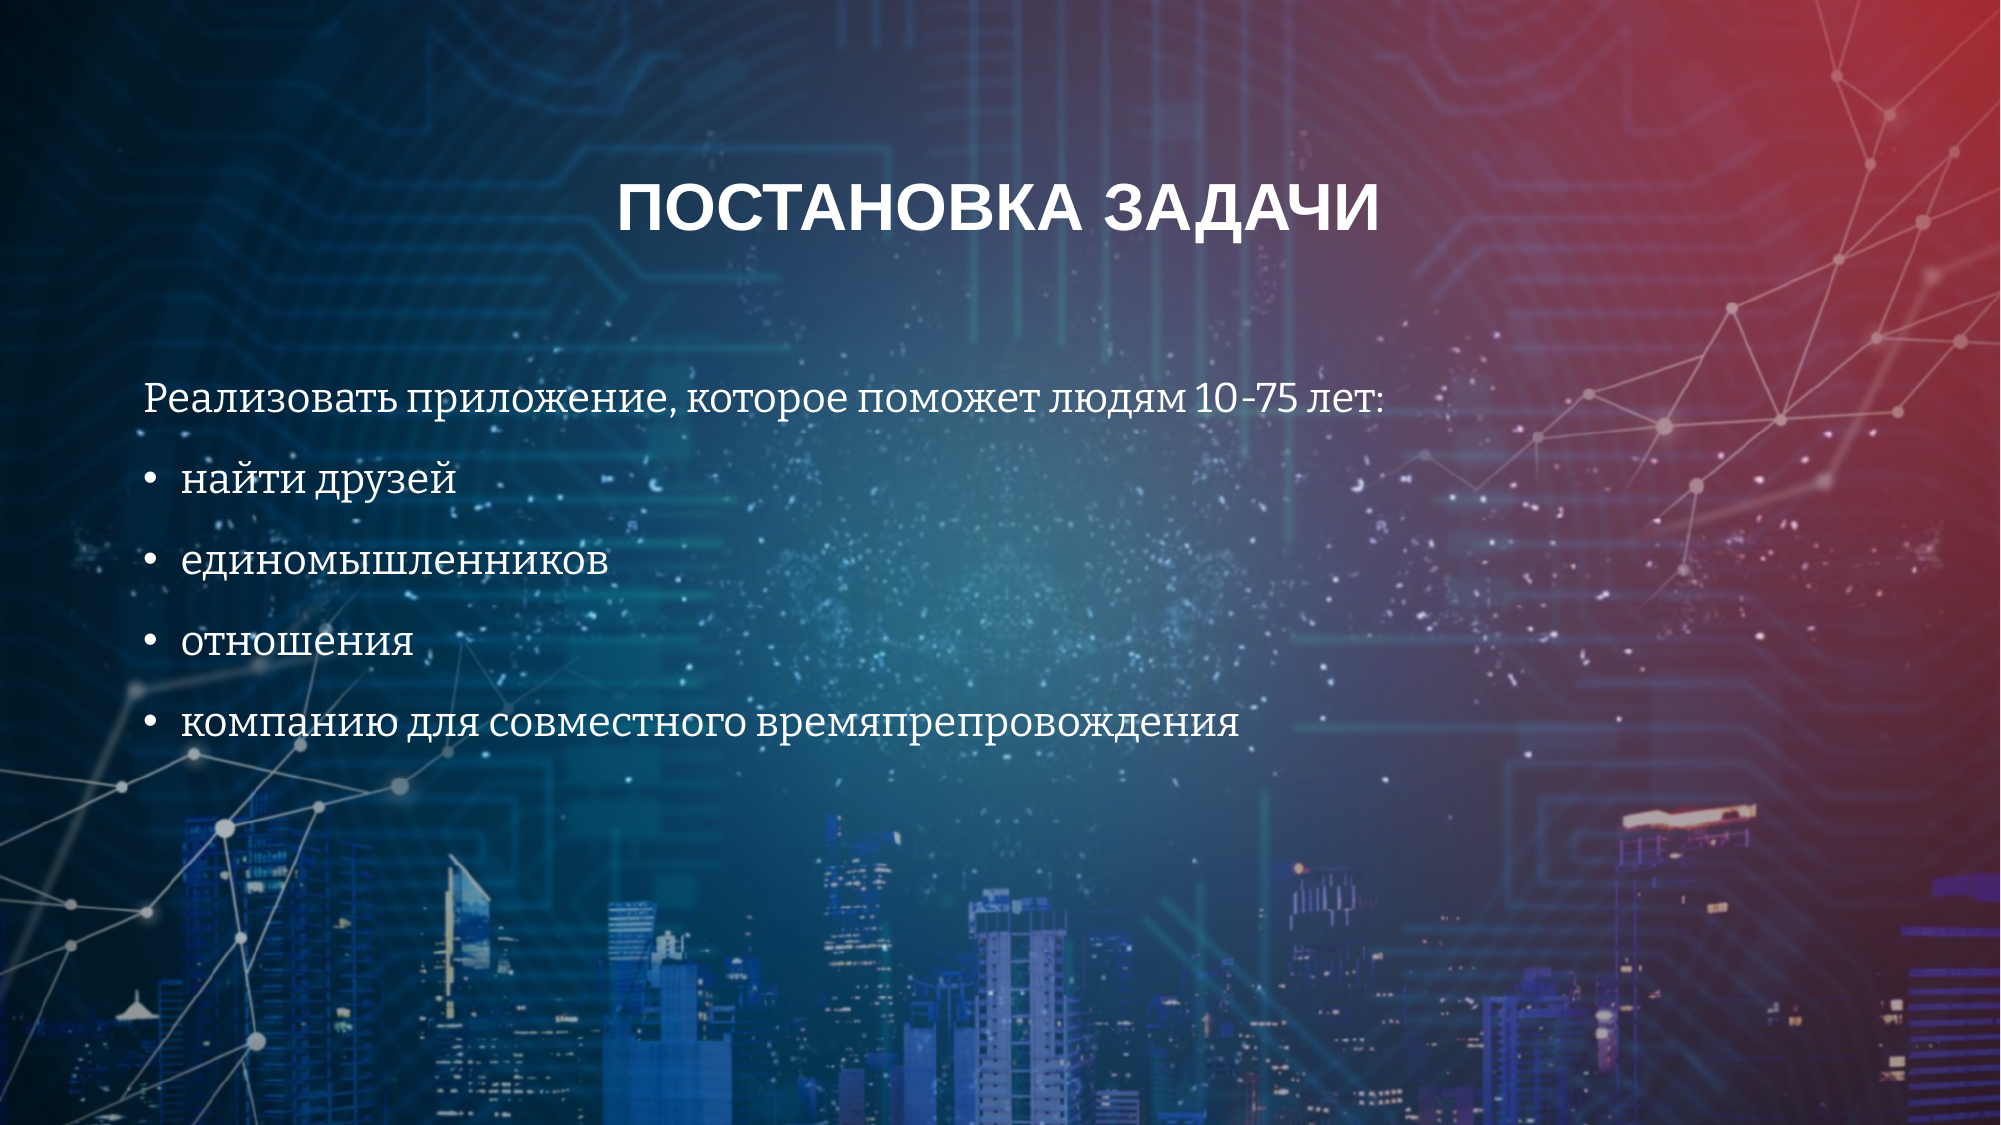

# ПОСТАНОВКА ЗАДАЧИ
Реализовать приложение, которое поможет людям 10-75 лет:
найти друзей
единомышленников
отношения
компанию для совместного времяпрепровождения